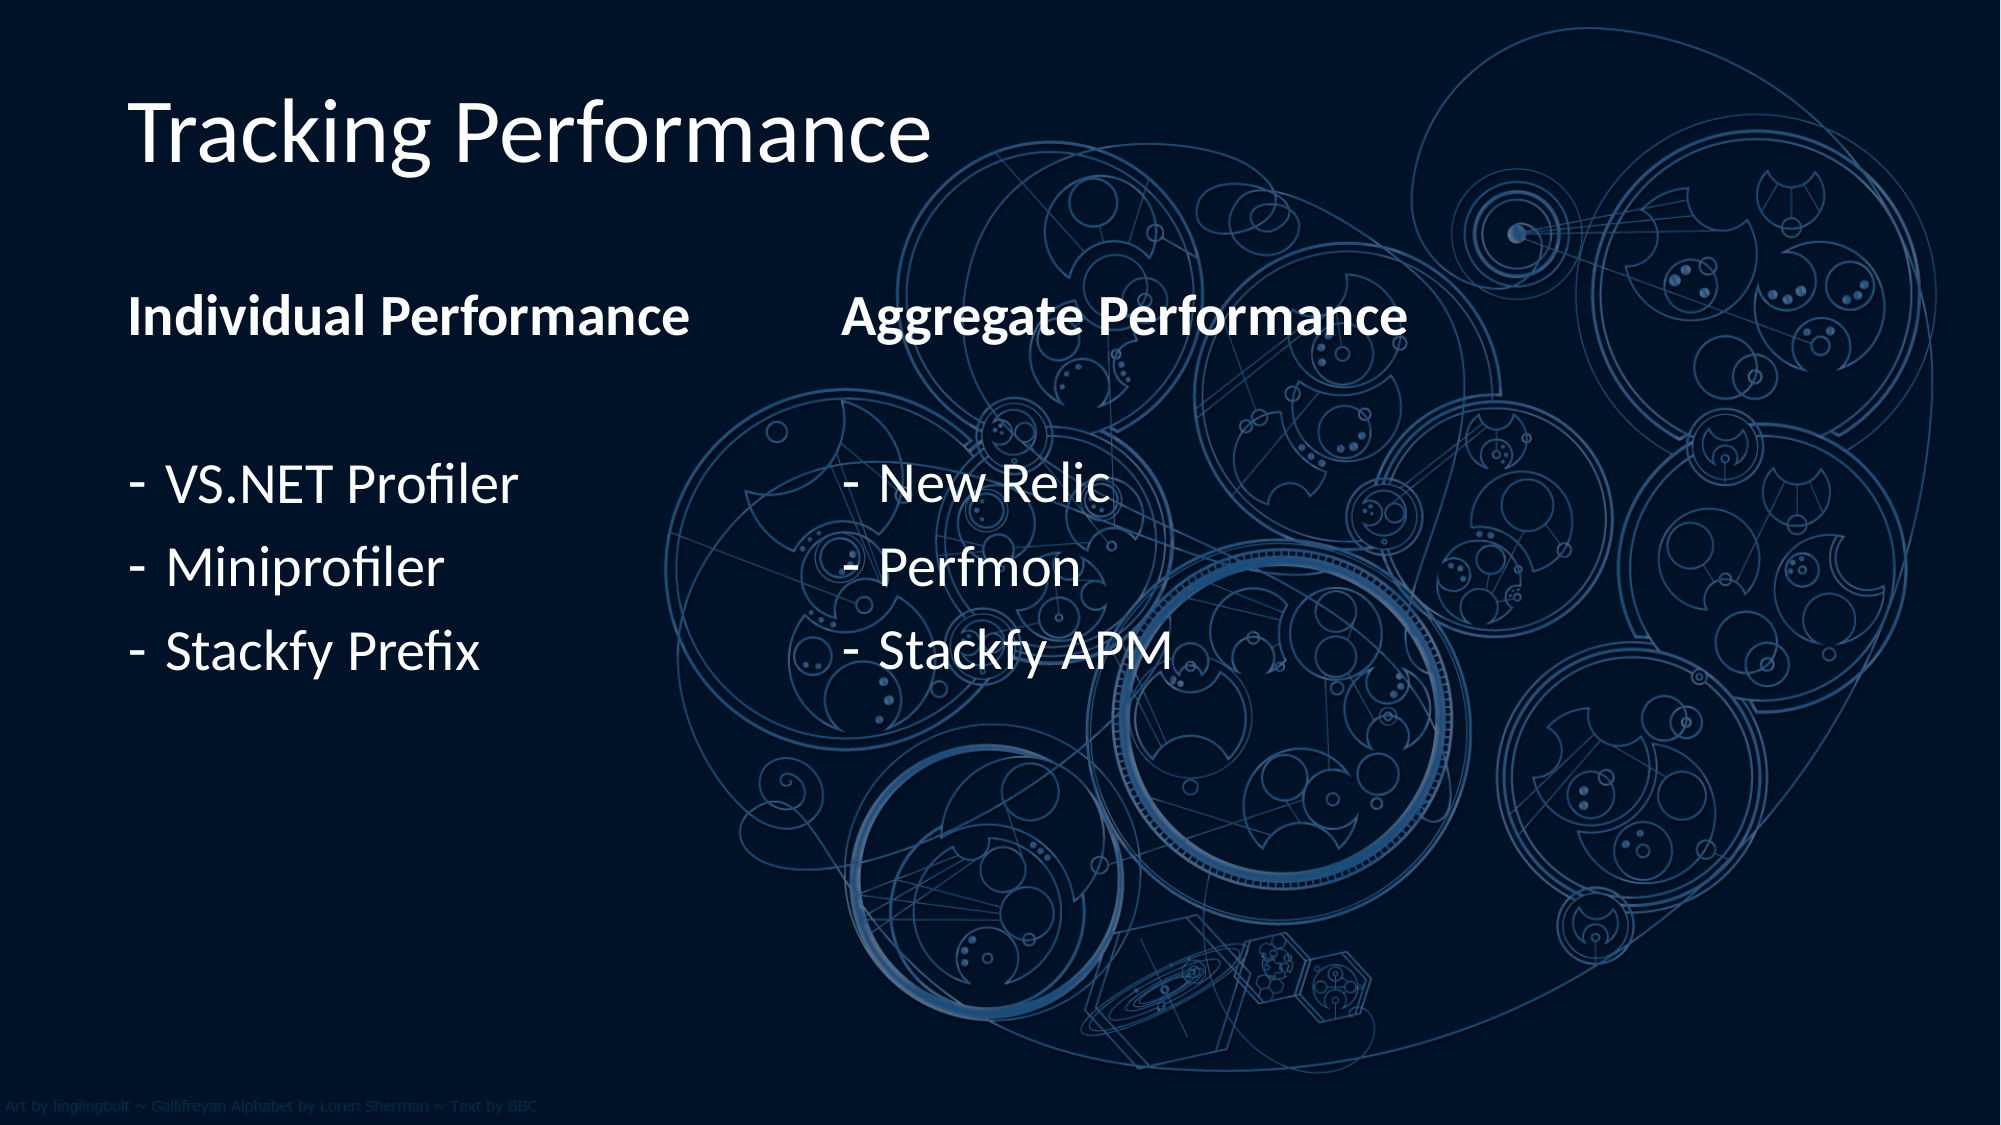

# Tracking Performance
Aggregate Performance

New Relic
Perfmon
Stackfy APM

Individual Performance

VS.NET Profiler
Miniprofiler
Stackfy Prefix